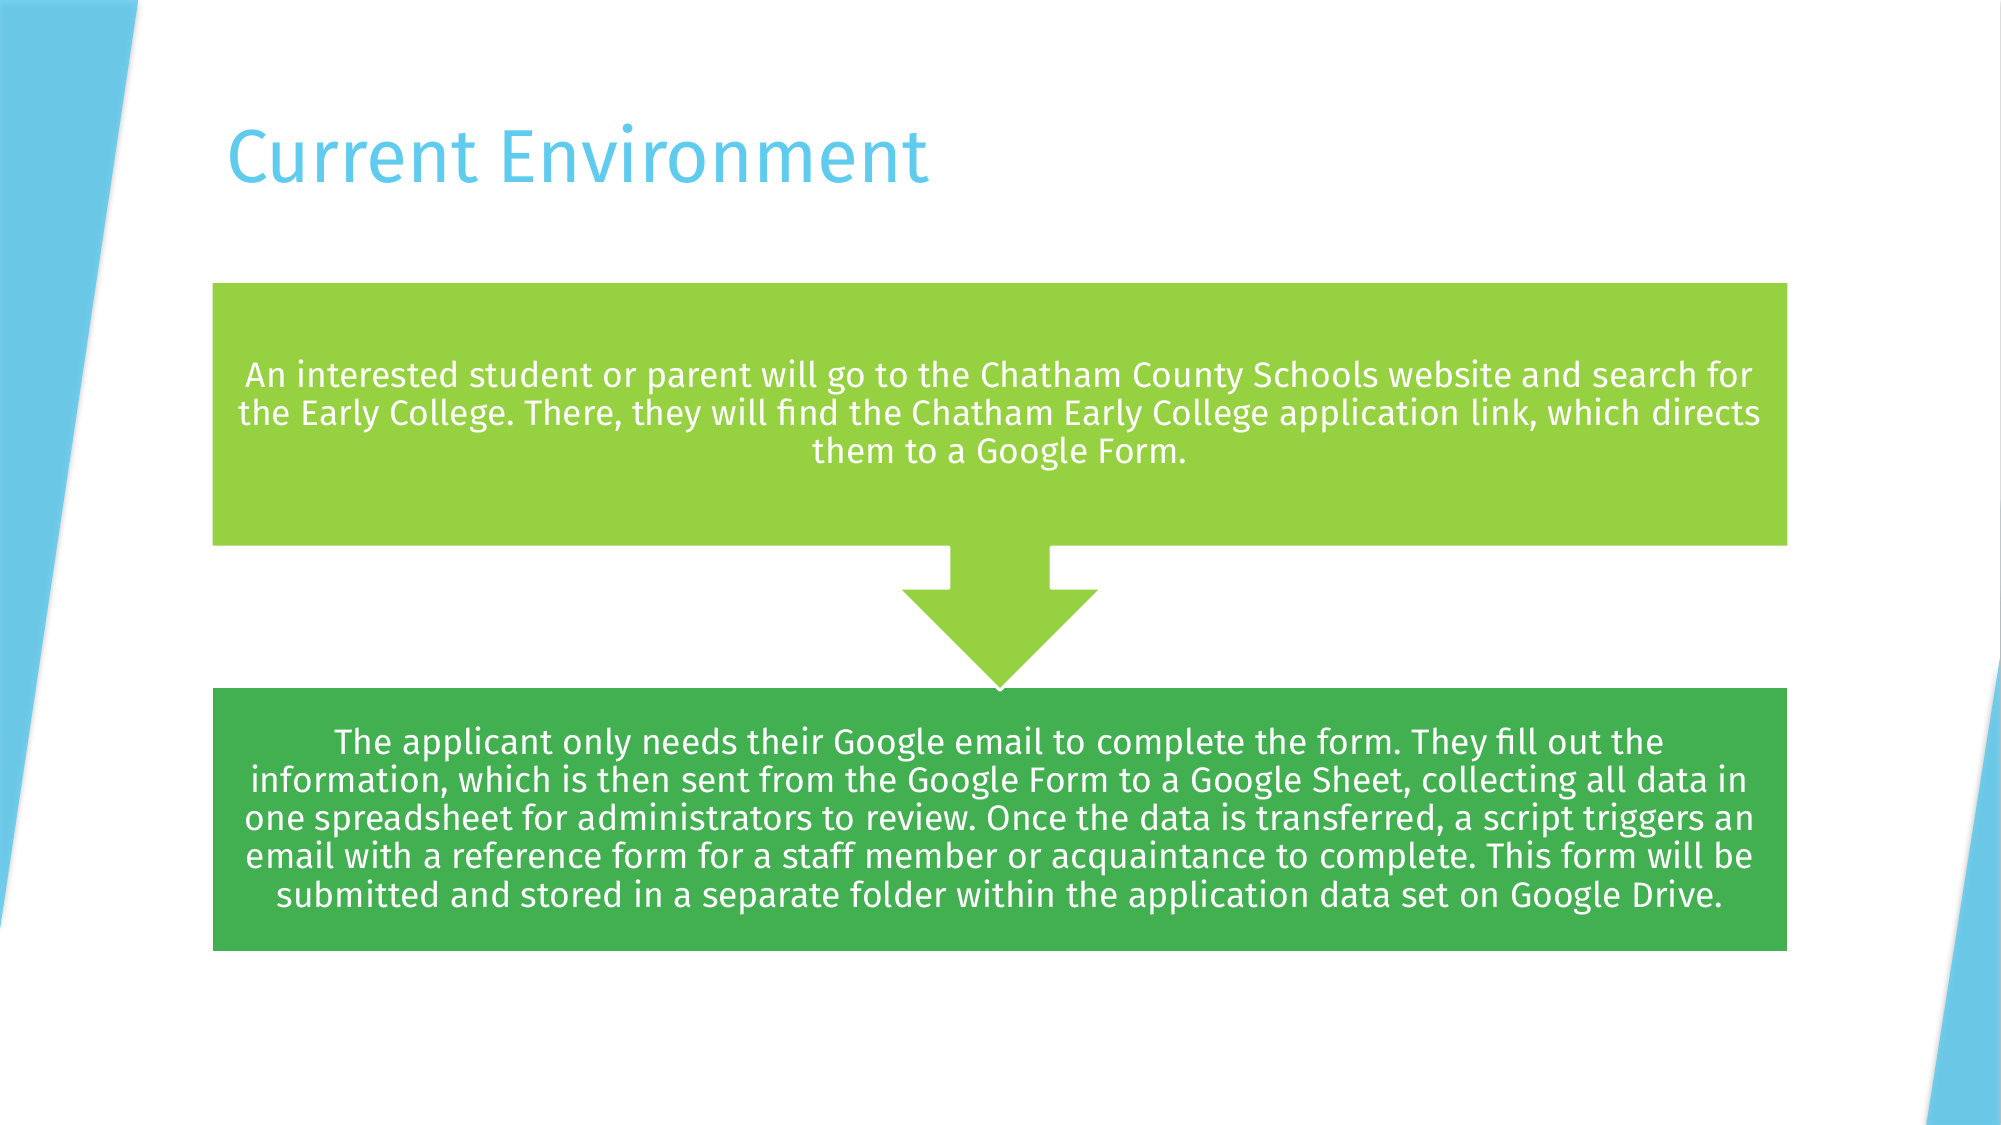

# Current Environment
The applicant only needs their Google email to complete the form. They fill out the information, which is then sent from the Google Form to a Google Sheet, collecting all data in one spreadsheet for administrators to review. Once the data is transferred, a script triggers an email with a reference form for a staff member or acquaintance to complete. This form will be submitted and stored in a separate folder within the application data set on Google Drive.
An interested student or parent will go to the Chatham County Schools website and search for the Early College. There, they will find the Chatham Early College application link, which directs them to a Google Form.